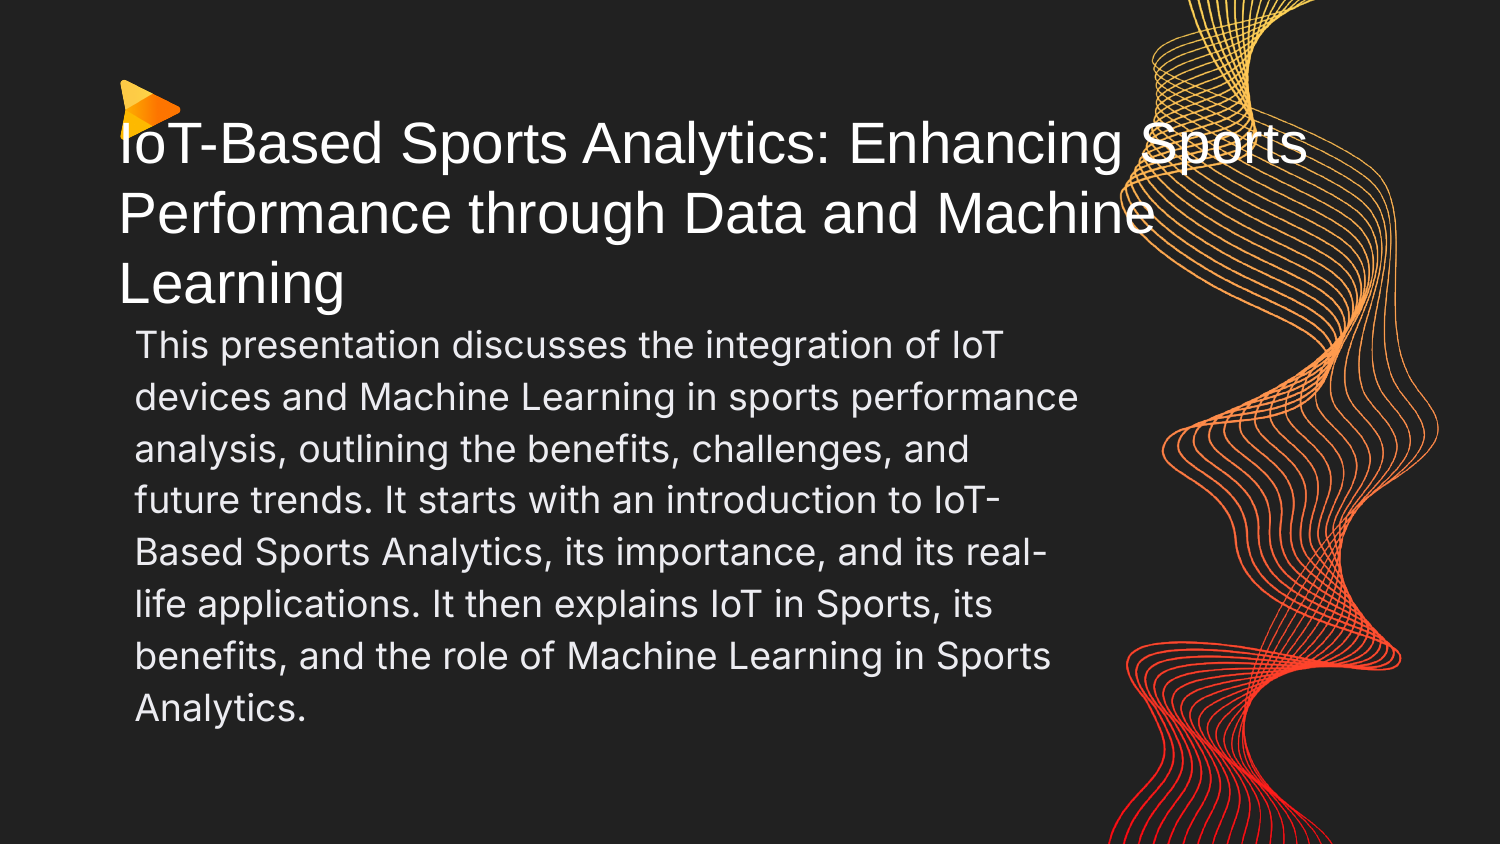

# IoT-Based Sports Analytics: Enhancing Sports Performance through Data and Machine Learning
This presentation discusses the integration of IoT devices and Machine Learning in sports performance analysis, outlining the benefits, challenges, and future trends. It starts with an introduction to IoT-Based Sports Analytics, its importance, and its real-life applications. It then explains IoT in Sports, its benefits, and the role of Machine Learning in Sports Analytics.